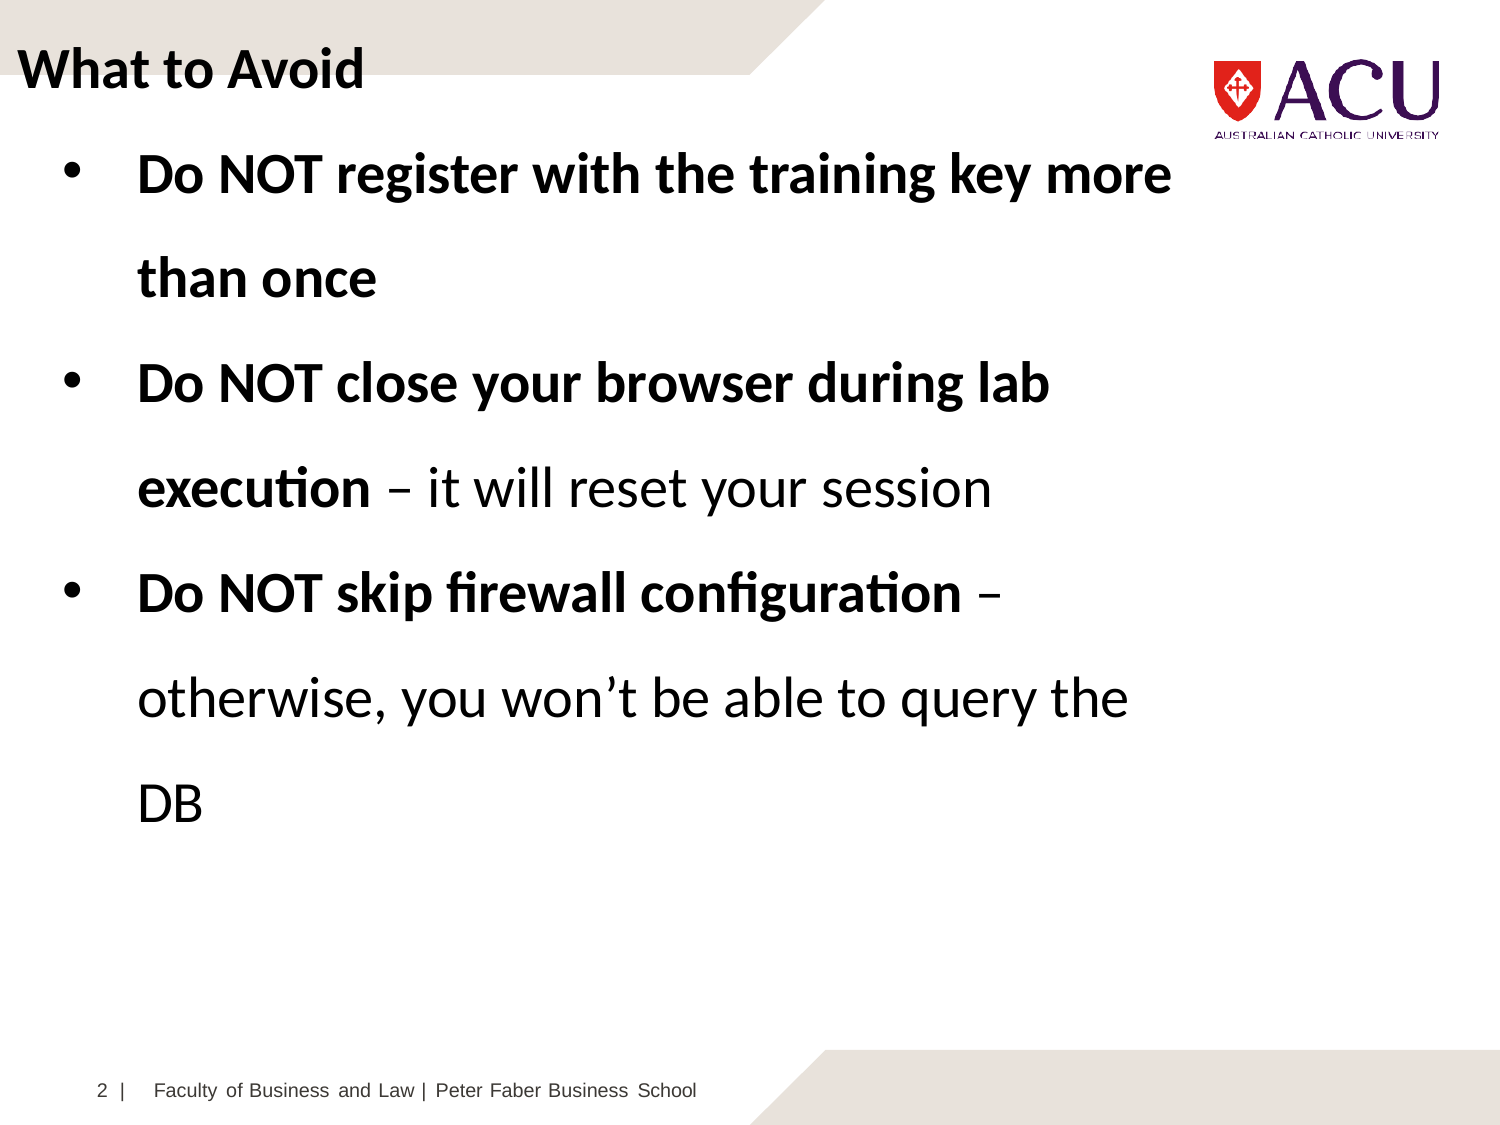

What to Avoid
Do NOT register with the training key more than once
Do NOT close your browser during lab execution – it will reset your session
Do NOT skip firewall configuration – otherwise, you won’t be able to query the DB
2 |	Faculty of Business and Law | Peter Faber Business School